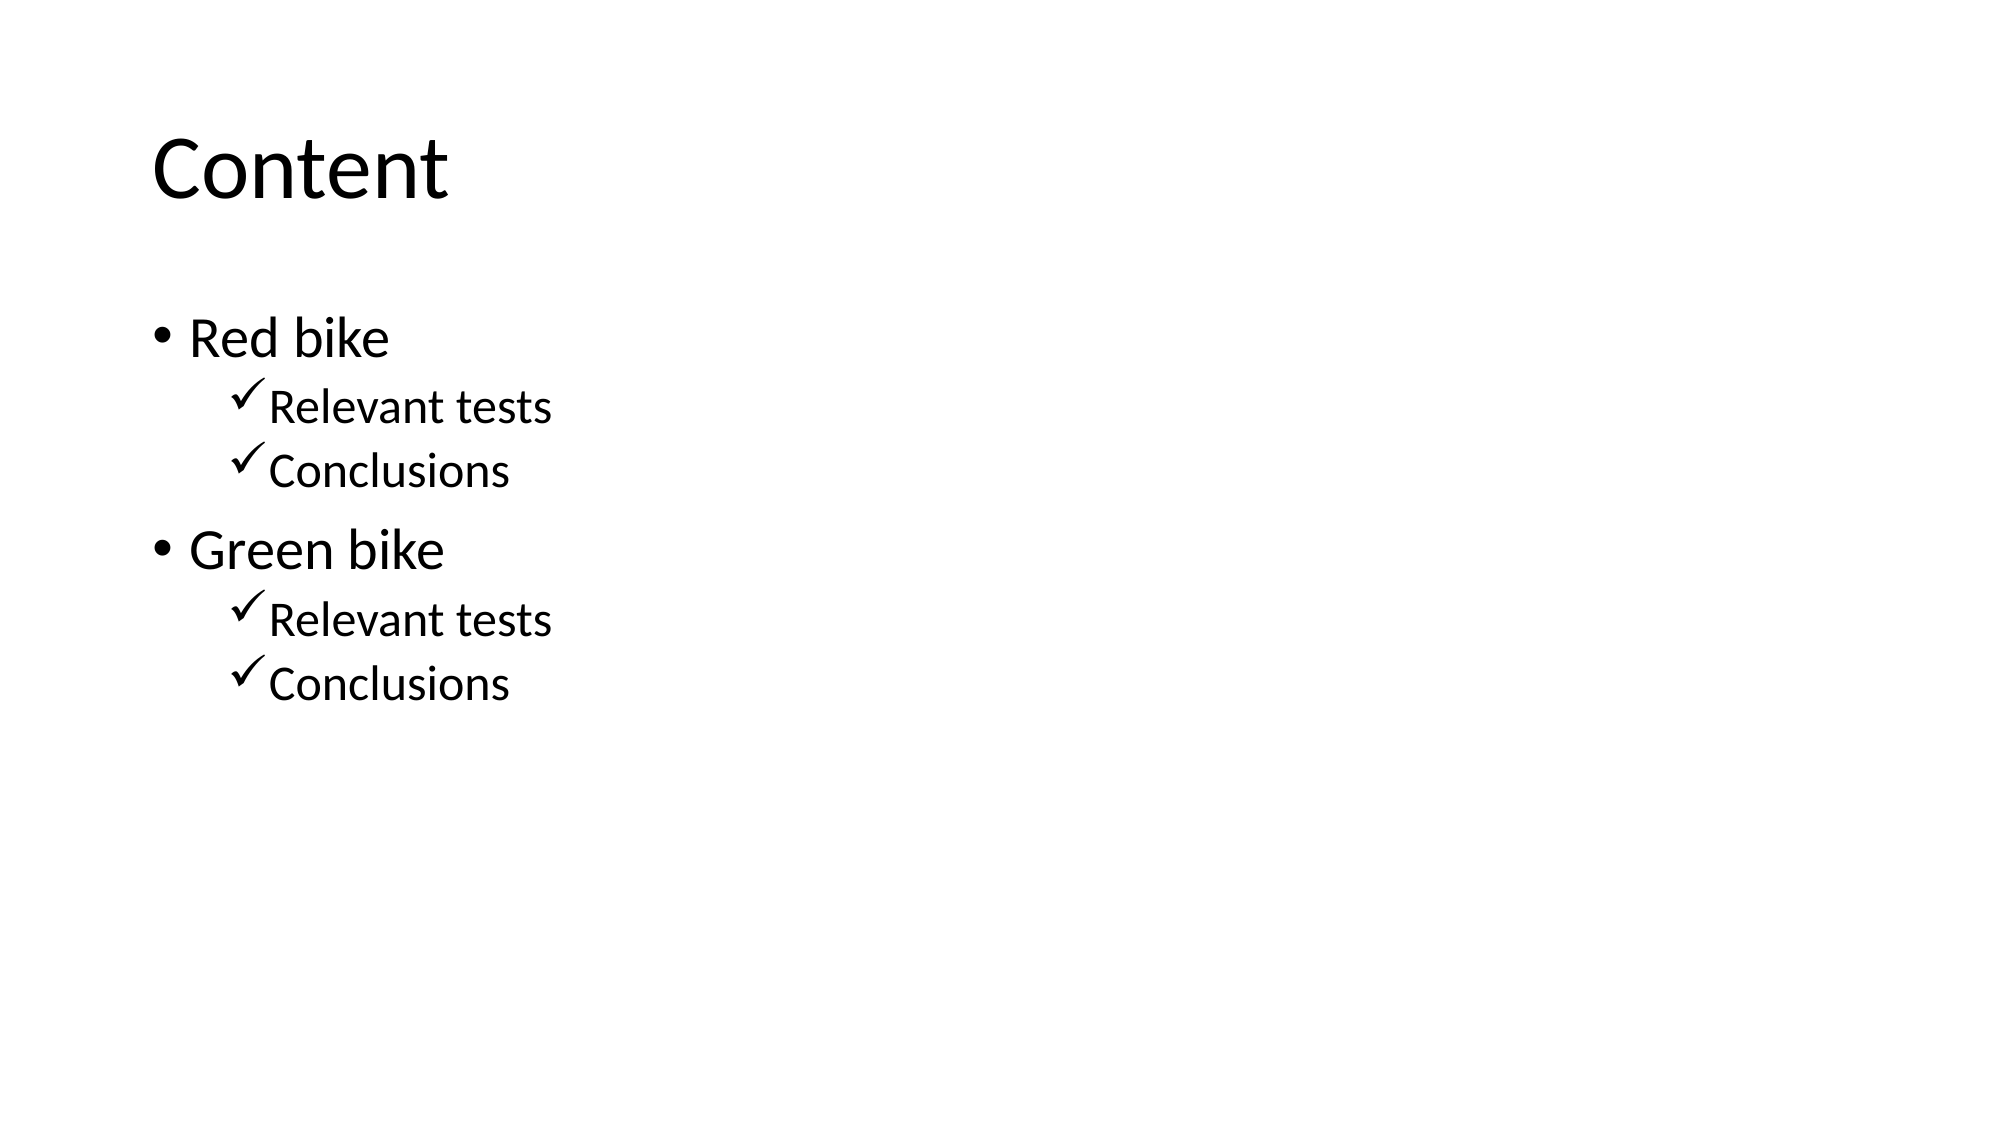

# Content
Red bike
Relevant tests
Conclusions
Green bike
Relevant tests
Conclusions